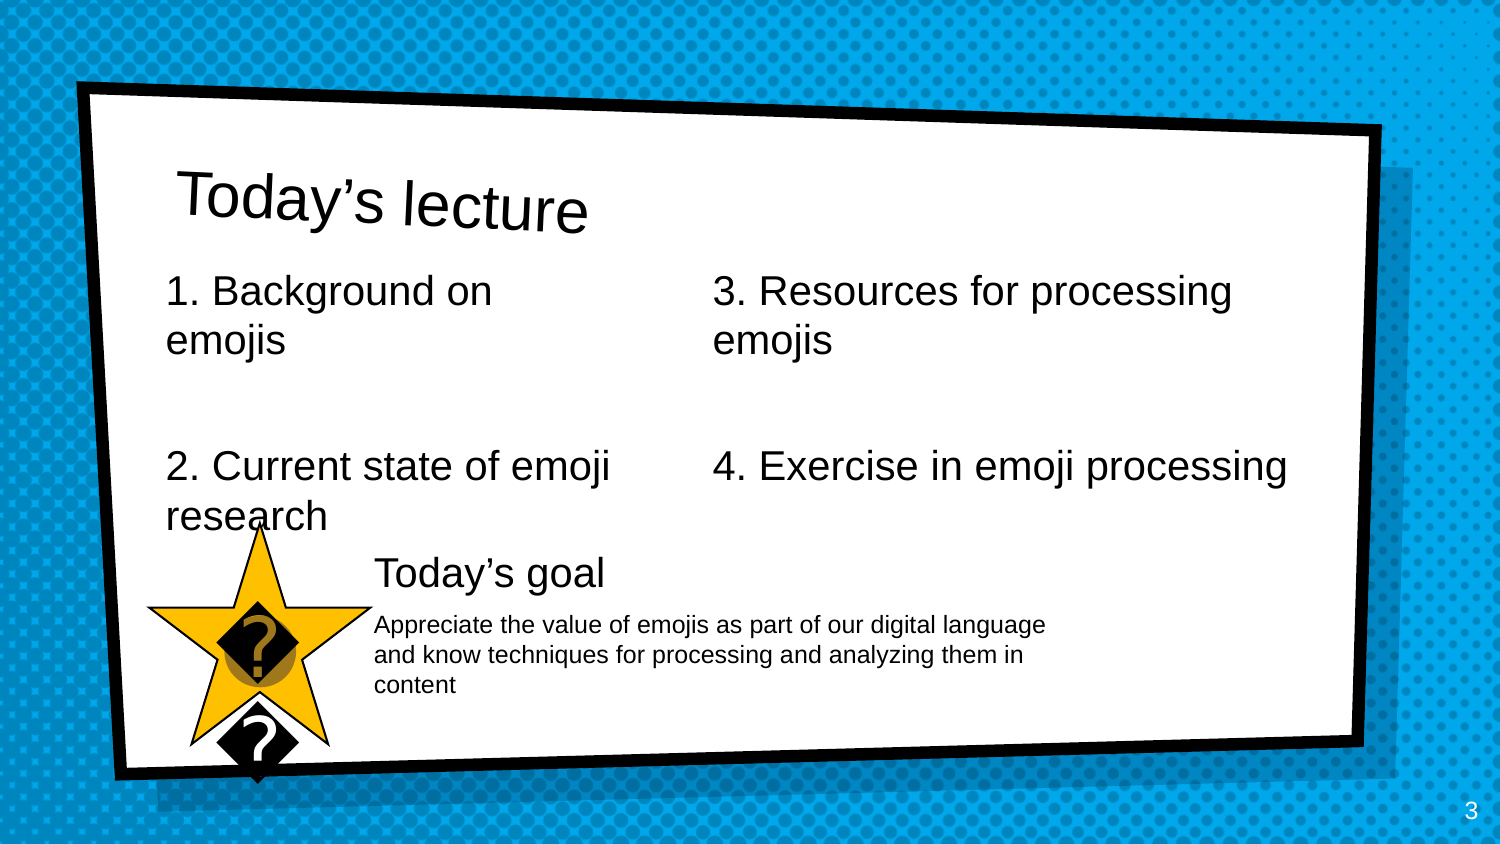

# Today’s lecture
1. Background on emojis

2. Current state of emoji research

3. Resources for processing emojis

4. Exercise in emoji processing

Today’s goal
Appreciate the value of emojis as part of our digital language and know techniques for processing and analyzing them in content
🤩

3